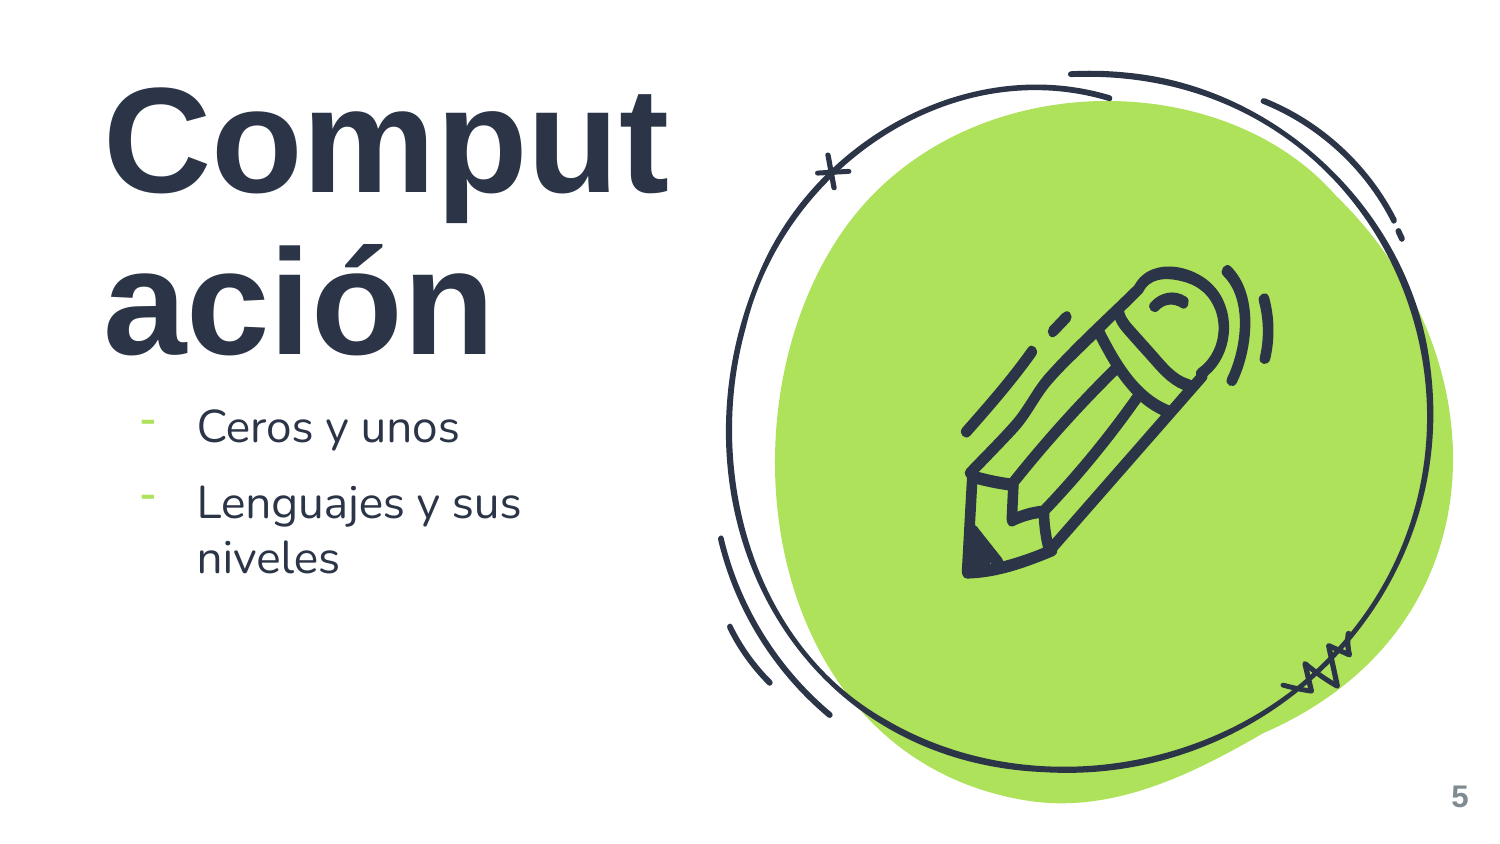

Computación

Ceros y unos
Lenguajes y sus niveles
5